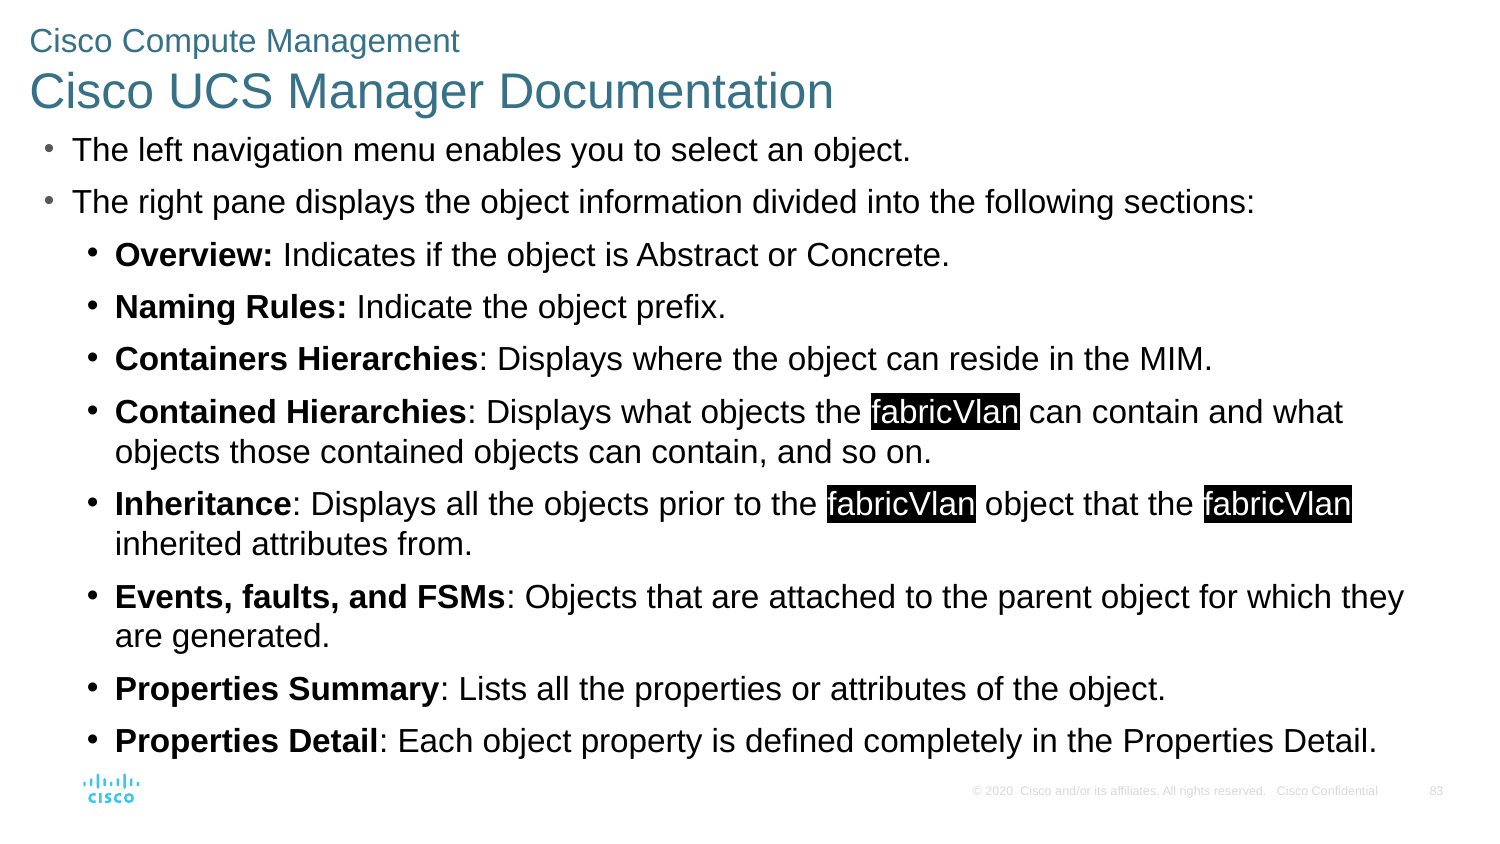

# Cisco Compute Management Cisco UCS Manager Documentation
The left navigation menu enables you to select an object.
The right pane displays the object information divided into the following sections:
Overview: Indicates if the object is Abstract or Concrete.
Naming Rules: Indicate the object prefix.
Containers Hierarchies: Displays where the object can reside in the MIM.
Contained Hierarchies: Displays what objects the fabricVlan can contain and what objects those contained objects can contain, and so on.
Inheritance: Displays all the objects prior to the fabricVlan object that the fabricVlan inherited attributes from.
Events, faults, and FSMs: Objects that are attached to the parent object for which they are generated.
Properties Summary: Lists all the properties or attributes of the object.
Properties Detail: Each object property is defined completely in the Properties Detail.